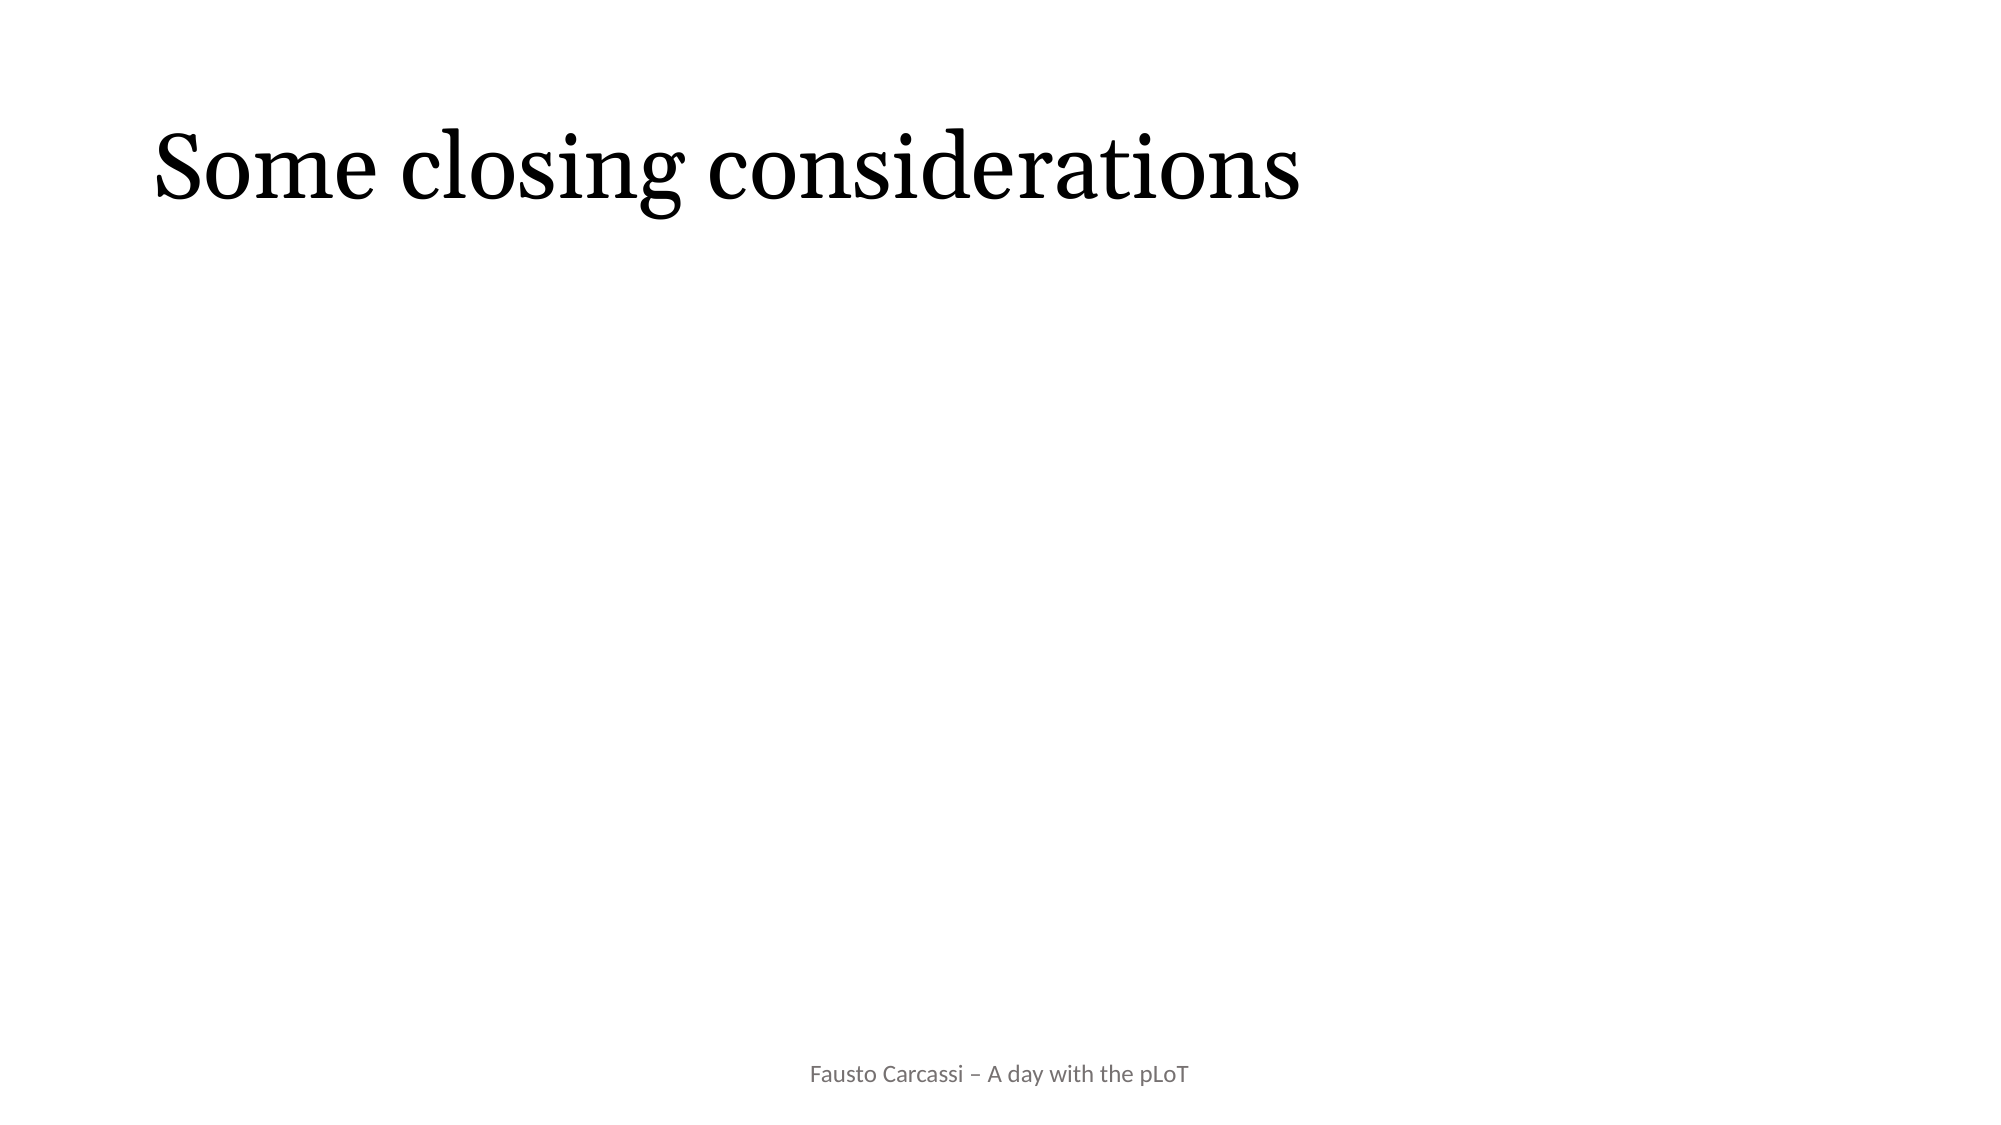

# Some closing considerations

Fausto Carcassi – A day with the pLoT